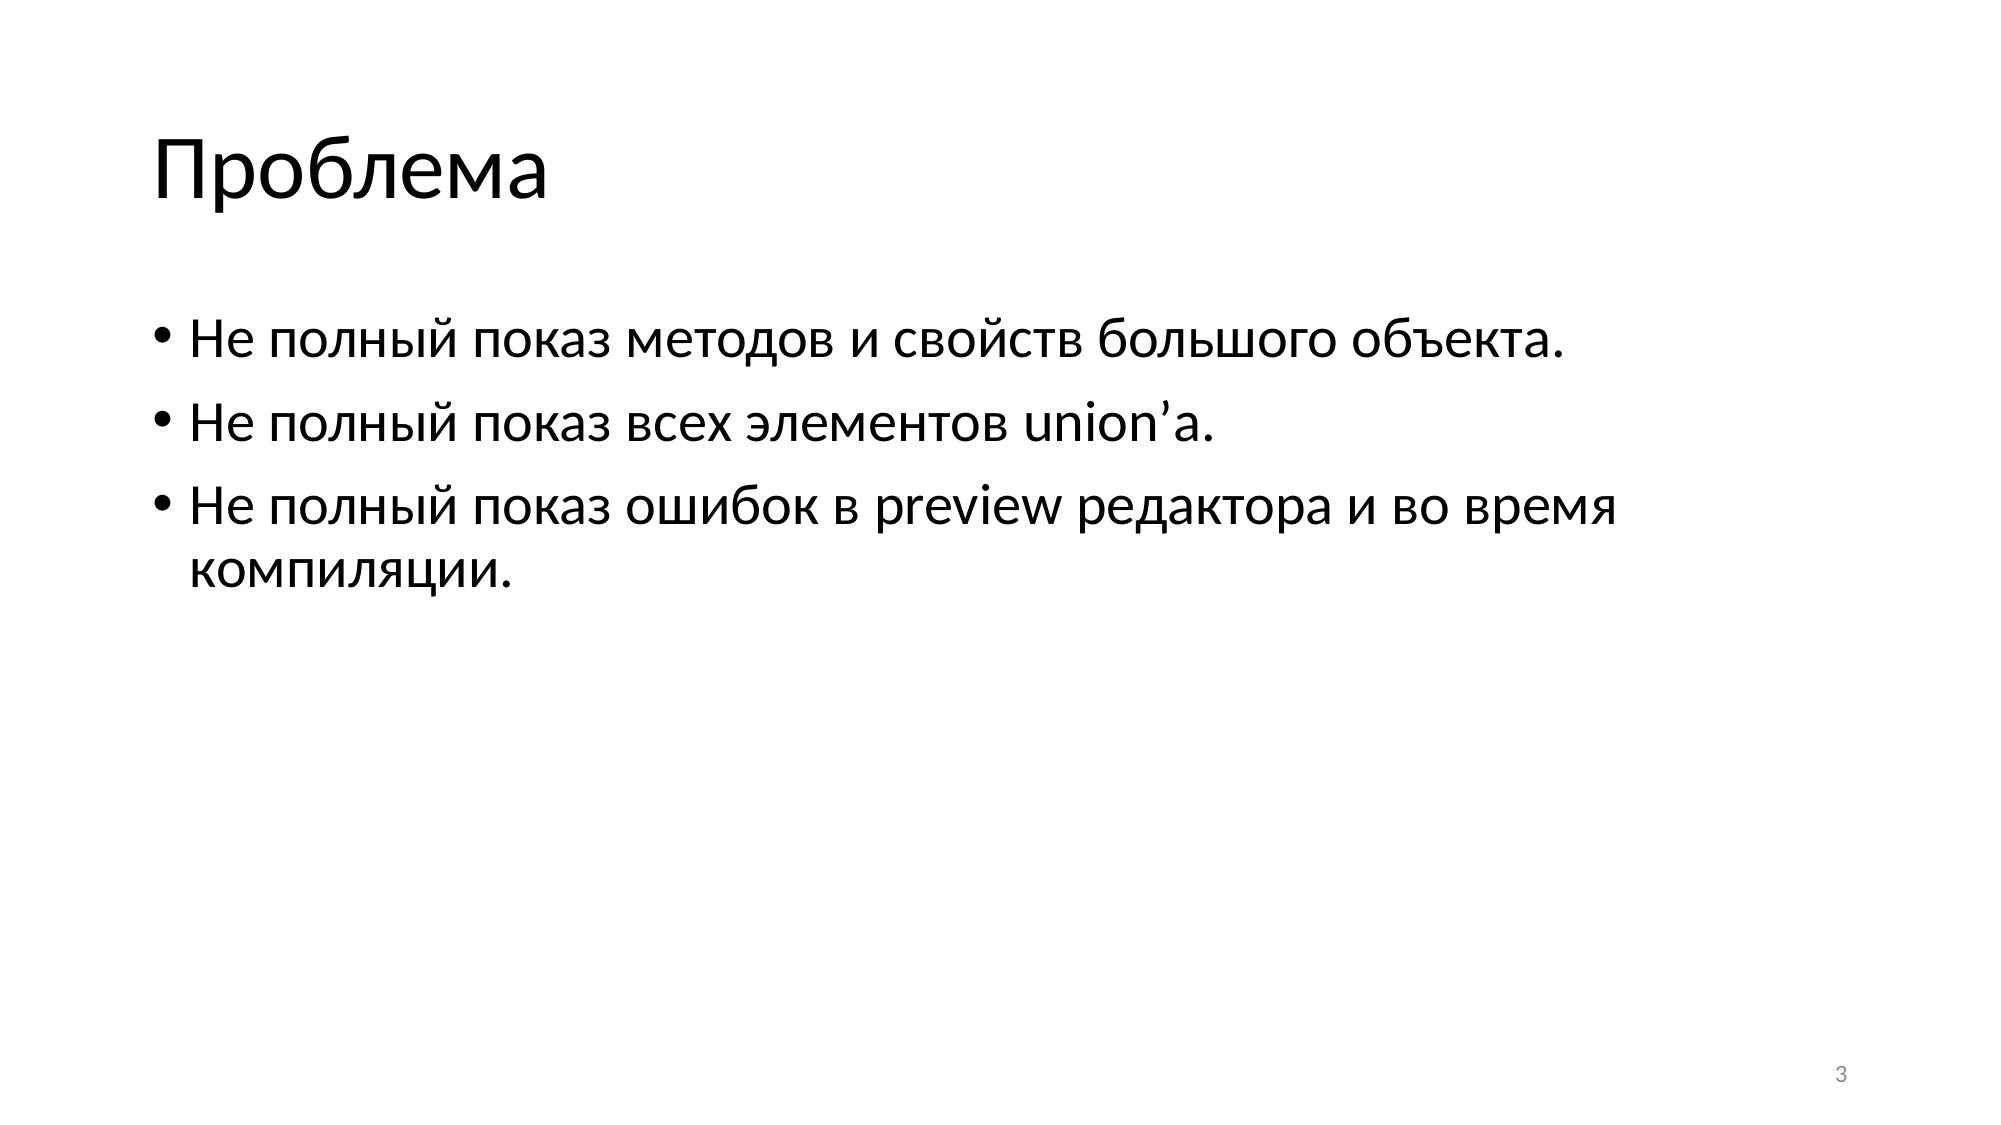

# Проблема
Не полный показ методов и свойств большого объекта.
Не полный показ всех элементов union’а.
Не полный показ ошибок в preview редактора и во время компиляции.
3